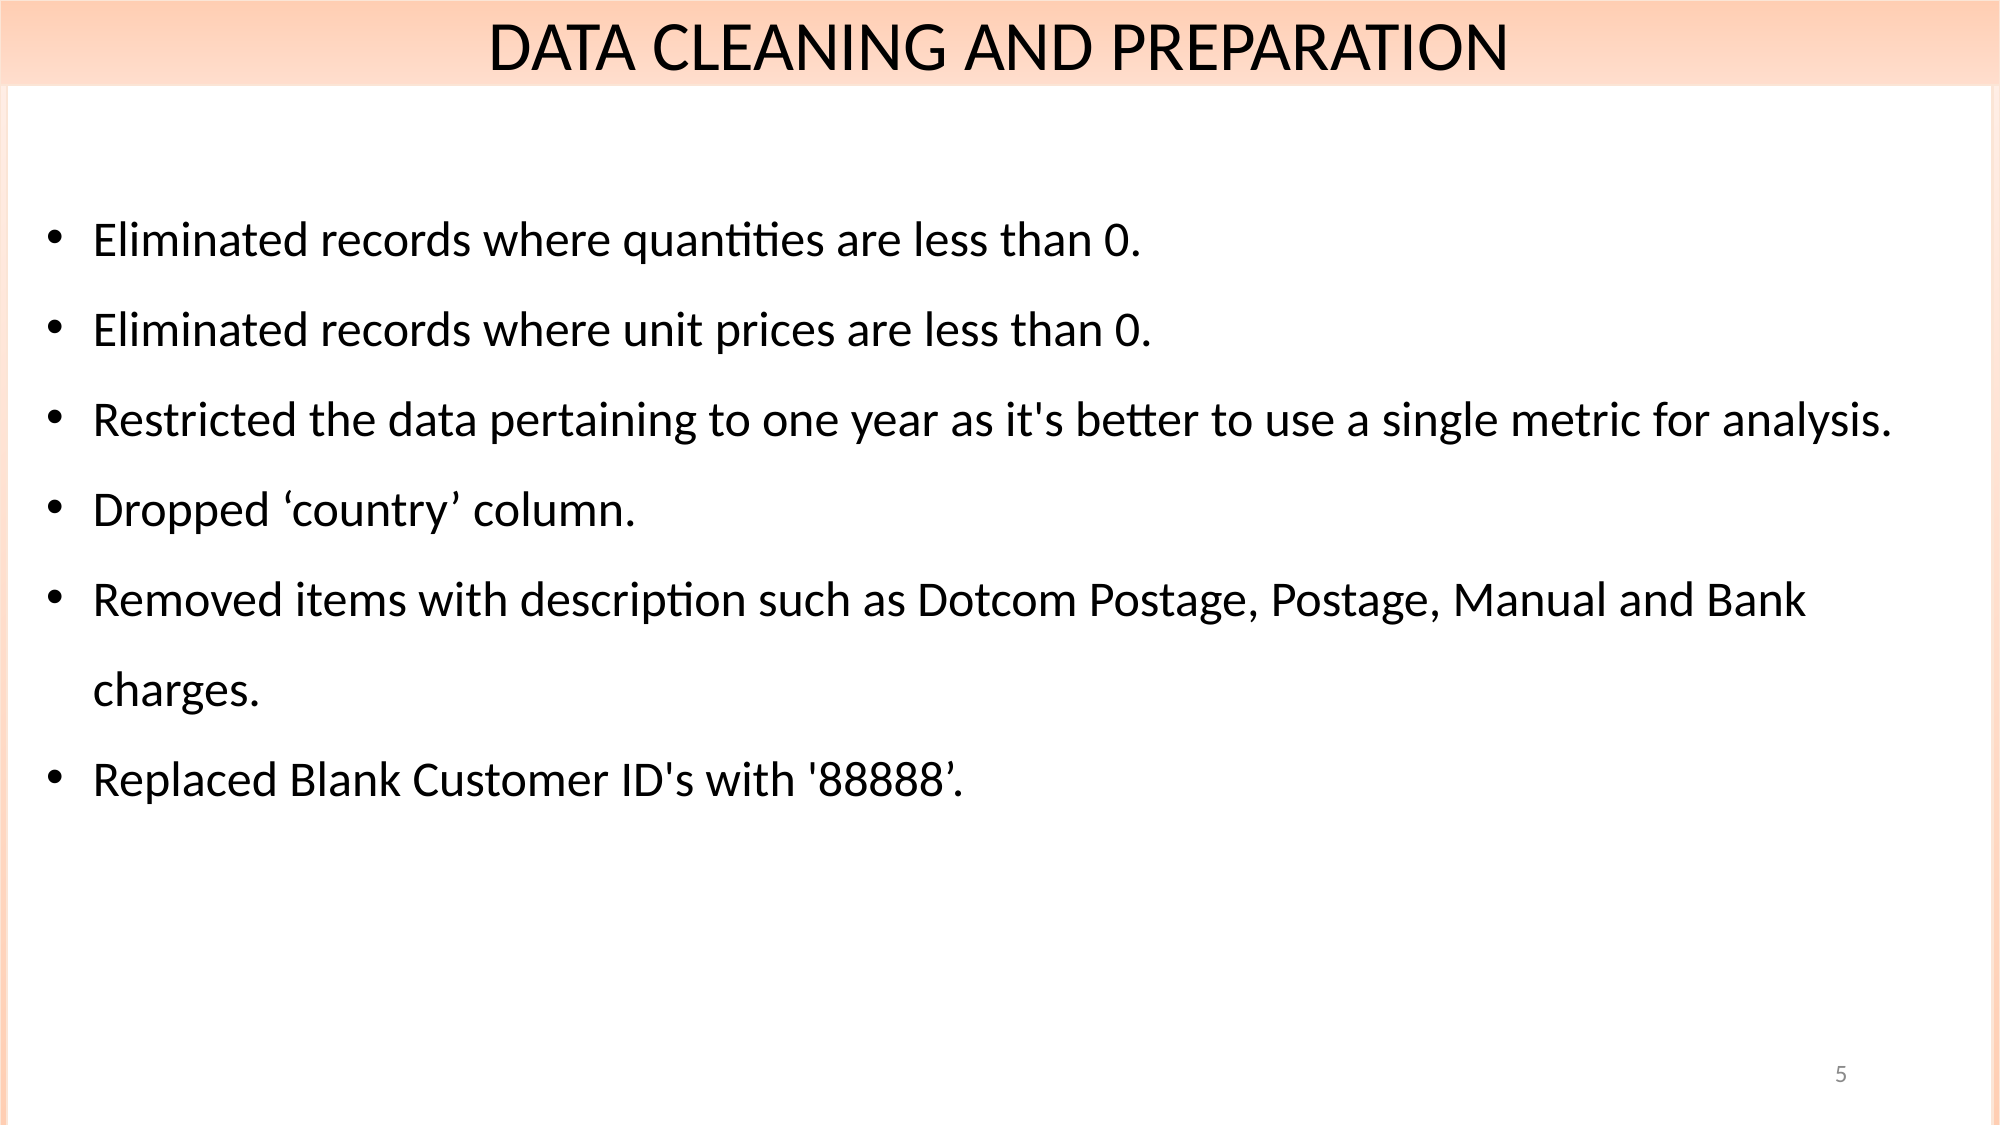

DATA CLEANING AND PREPARATION

Eliminated records where quantities are less than 0.
Eliminated records where unit prices are less than 0.
Restricted the data pertaining to one year as it's better to use a single metric for analysis.
Dropped ‘country’ column.
Removed items with description such as Dotcom Postage, Postage, Manual and Bank charges.
Replaced Blank Customer ID's with '88888’.
5